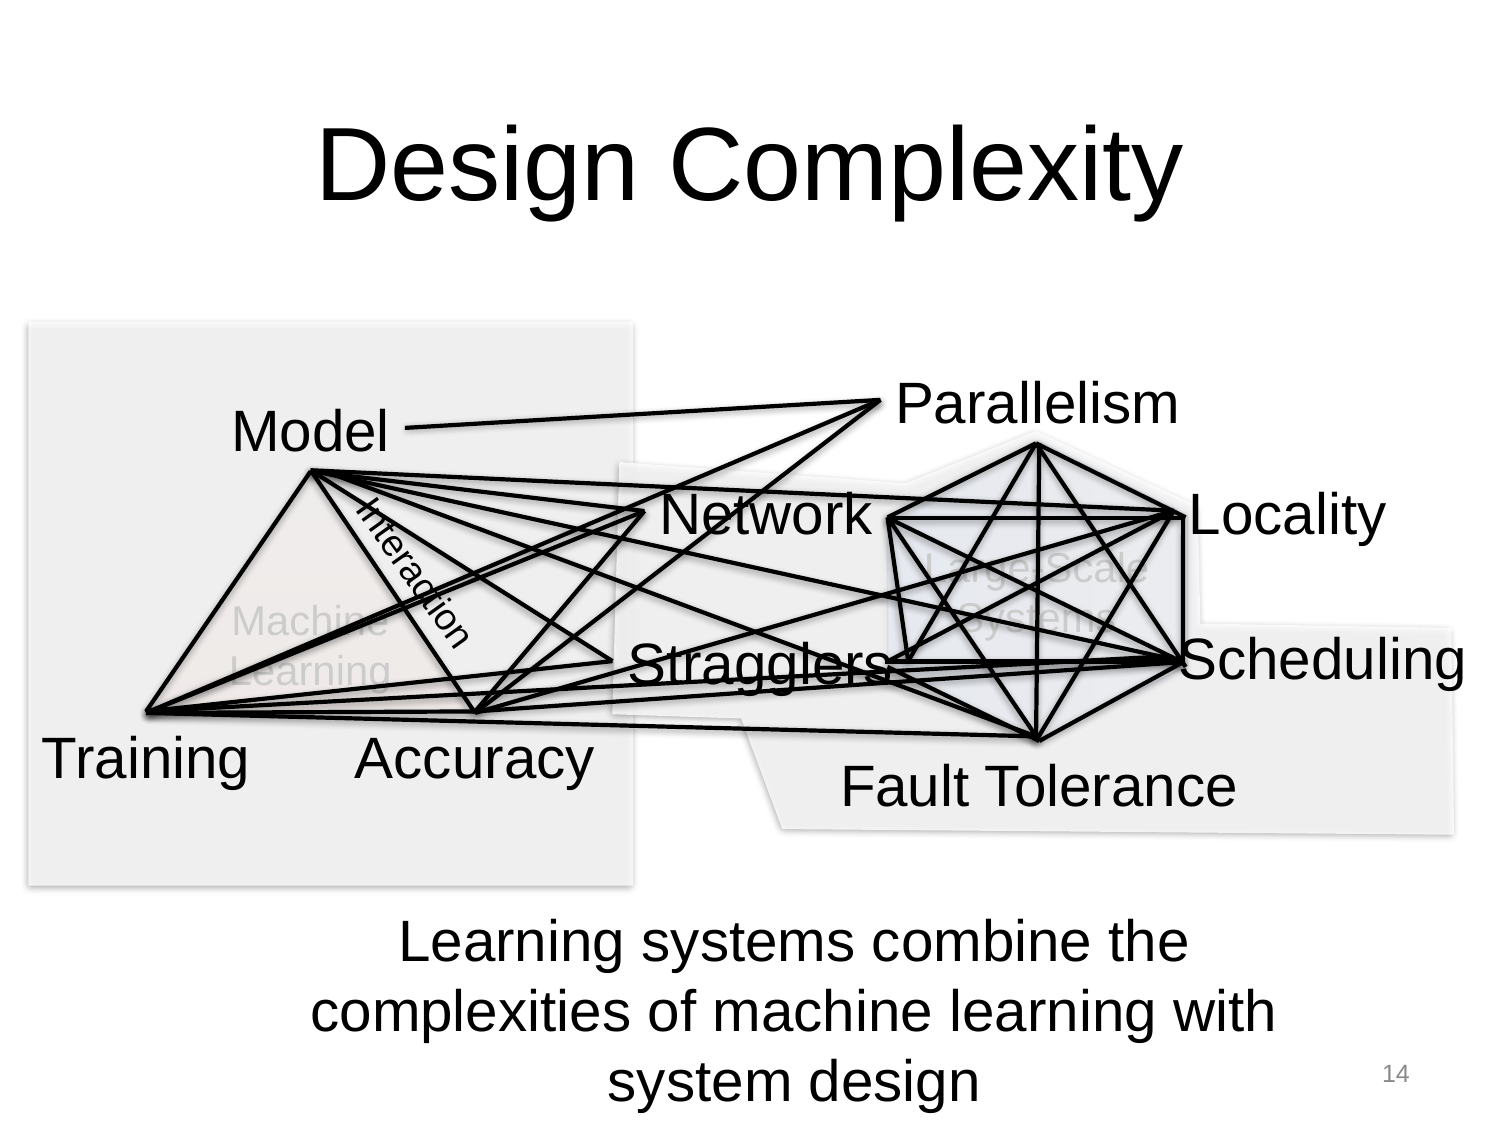

# Design Complexity

Parallelism
Model

Locality
Network
Interaction

Large-Scale
Systems
Machine
Learning
Scheduling
Stragglers
Training
Accuracy
Fault Tolerance
Learning systems combine the complexities of machine learning with system design
14